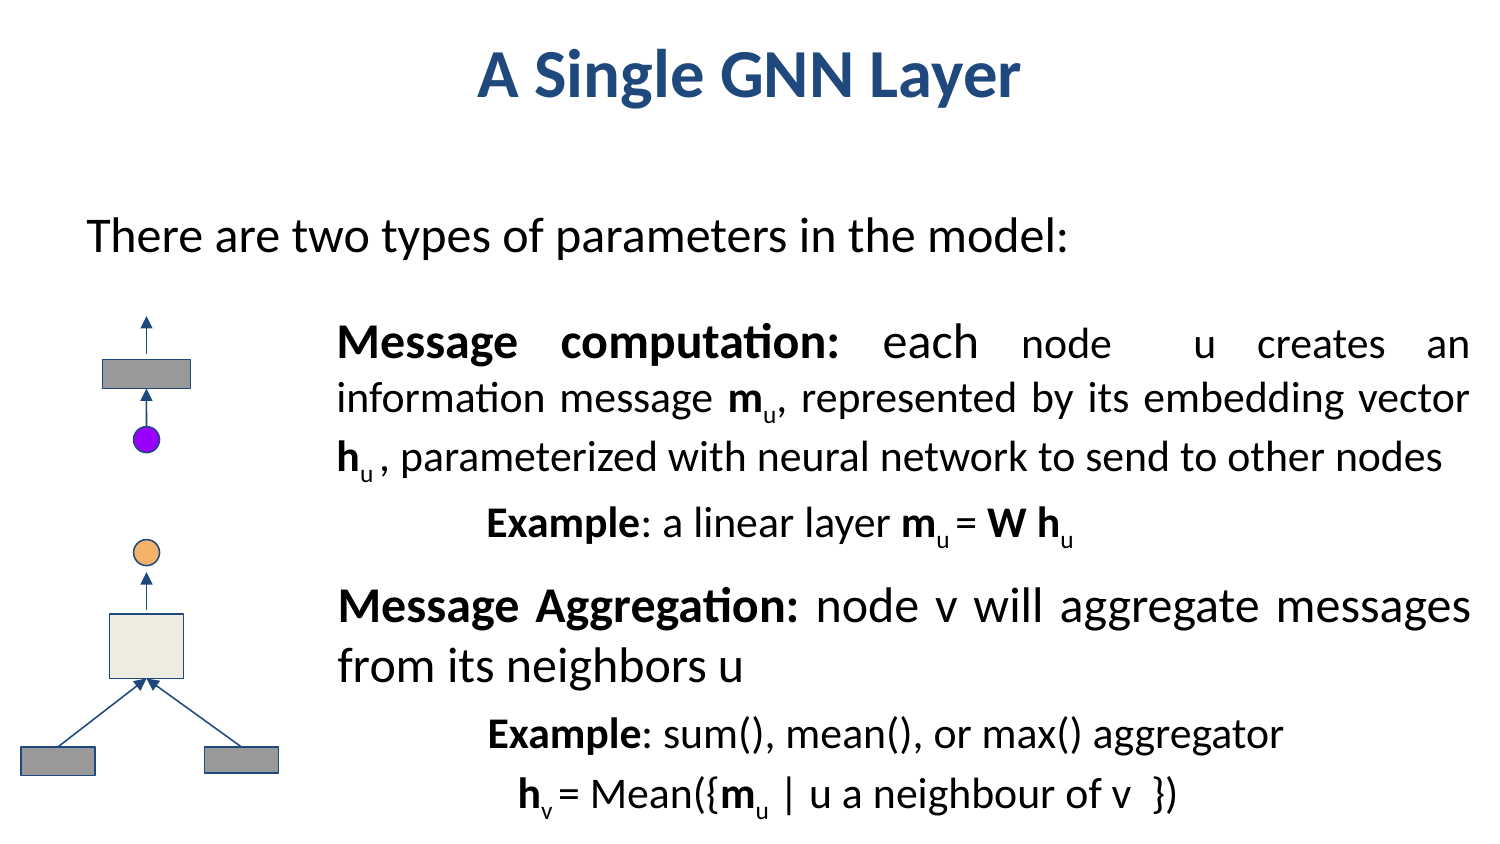

# A Single GNN Layer
There are two types of parameters in the model:
Message computation: each node  u creates an information message mu, represented by its embedding vector hu , parameterized with neural network to send to other nodes
	Example: a linear layer mu = W hu

Message Aggregation: node v will aggregate messages from its neighbors u
	Example: sum(), mean(), or max() aggregator
	   hv = Mean({mu | u a neighbour of v  })